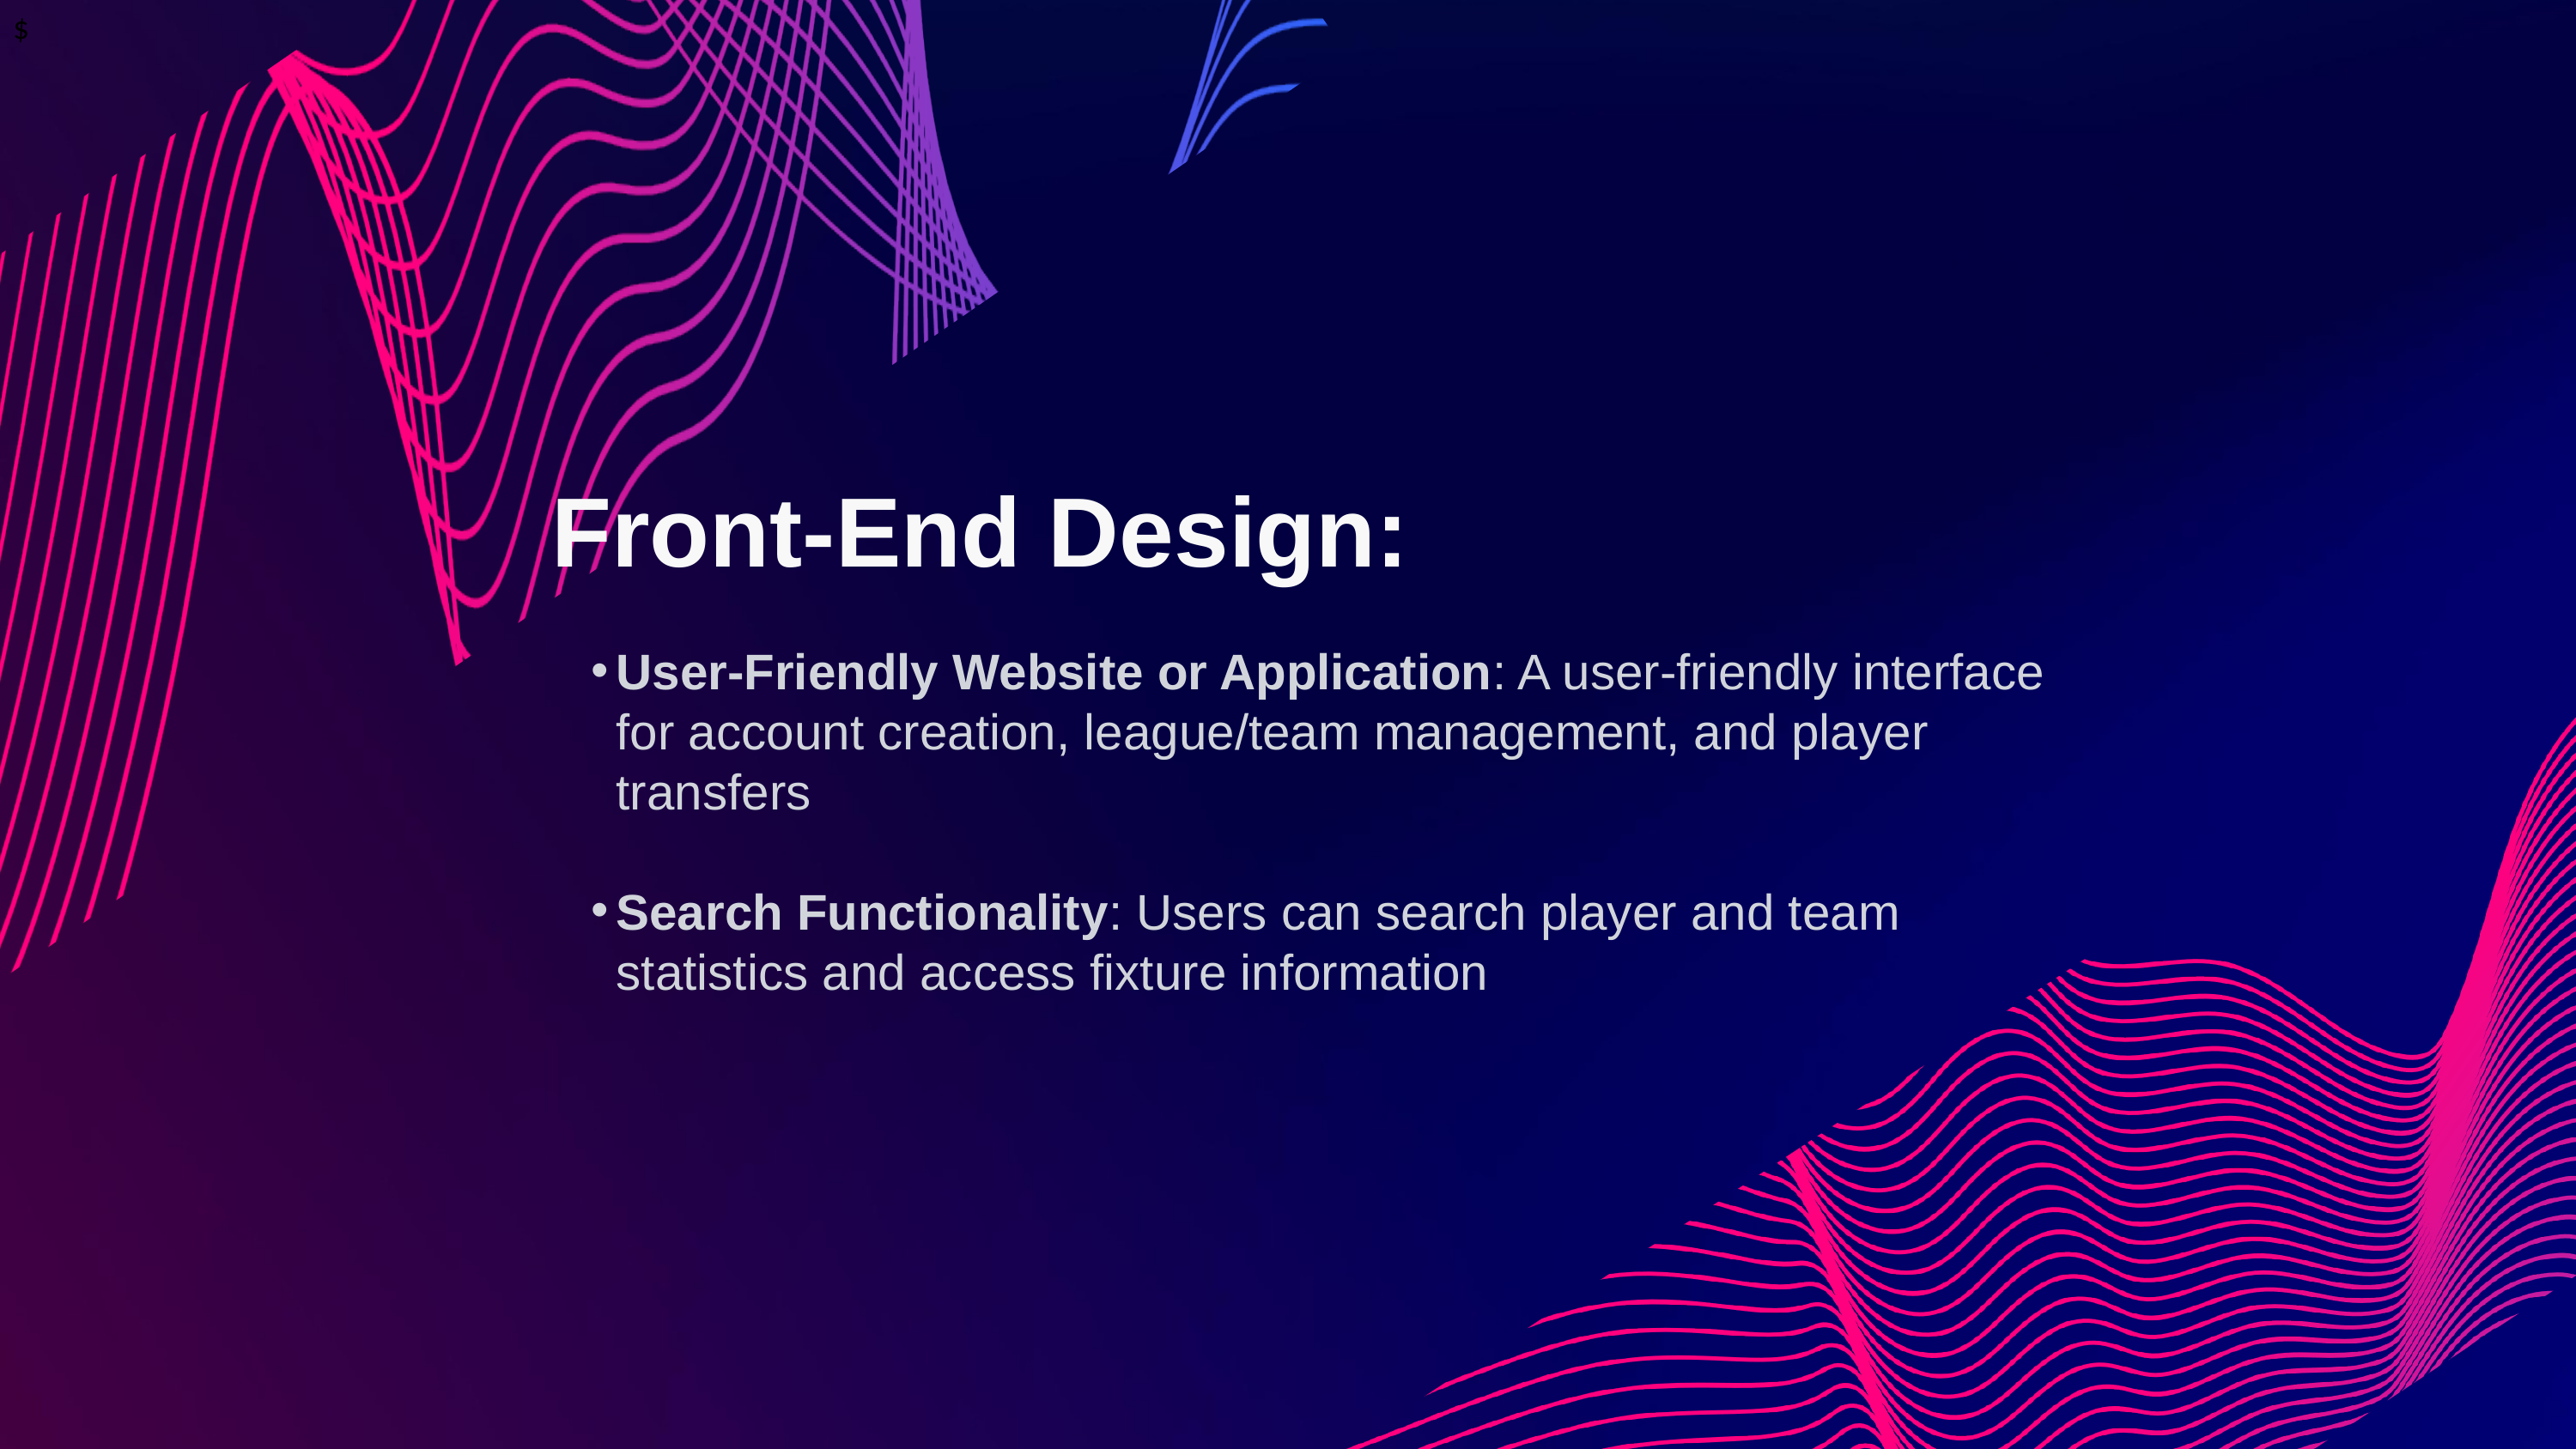

$

Front-End Design:
User-Friendly Website or Application: A user-friendly interface for account creation, league/team management, and player transfers

Search Functionality: Users can search player and team statistics and access fixture information